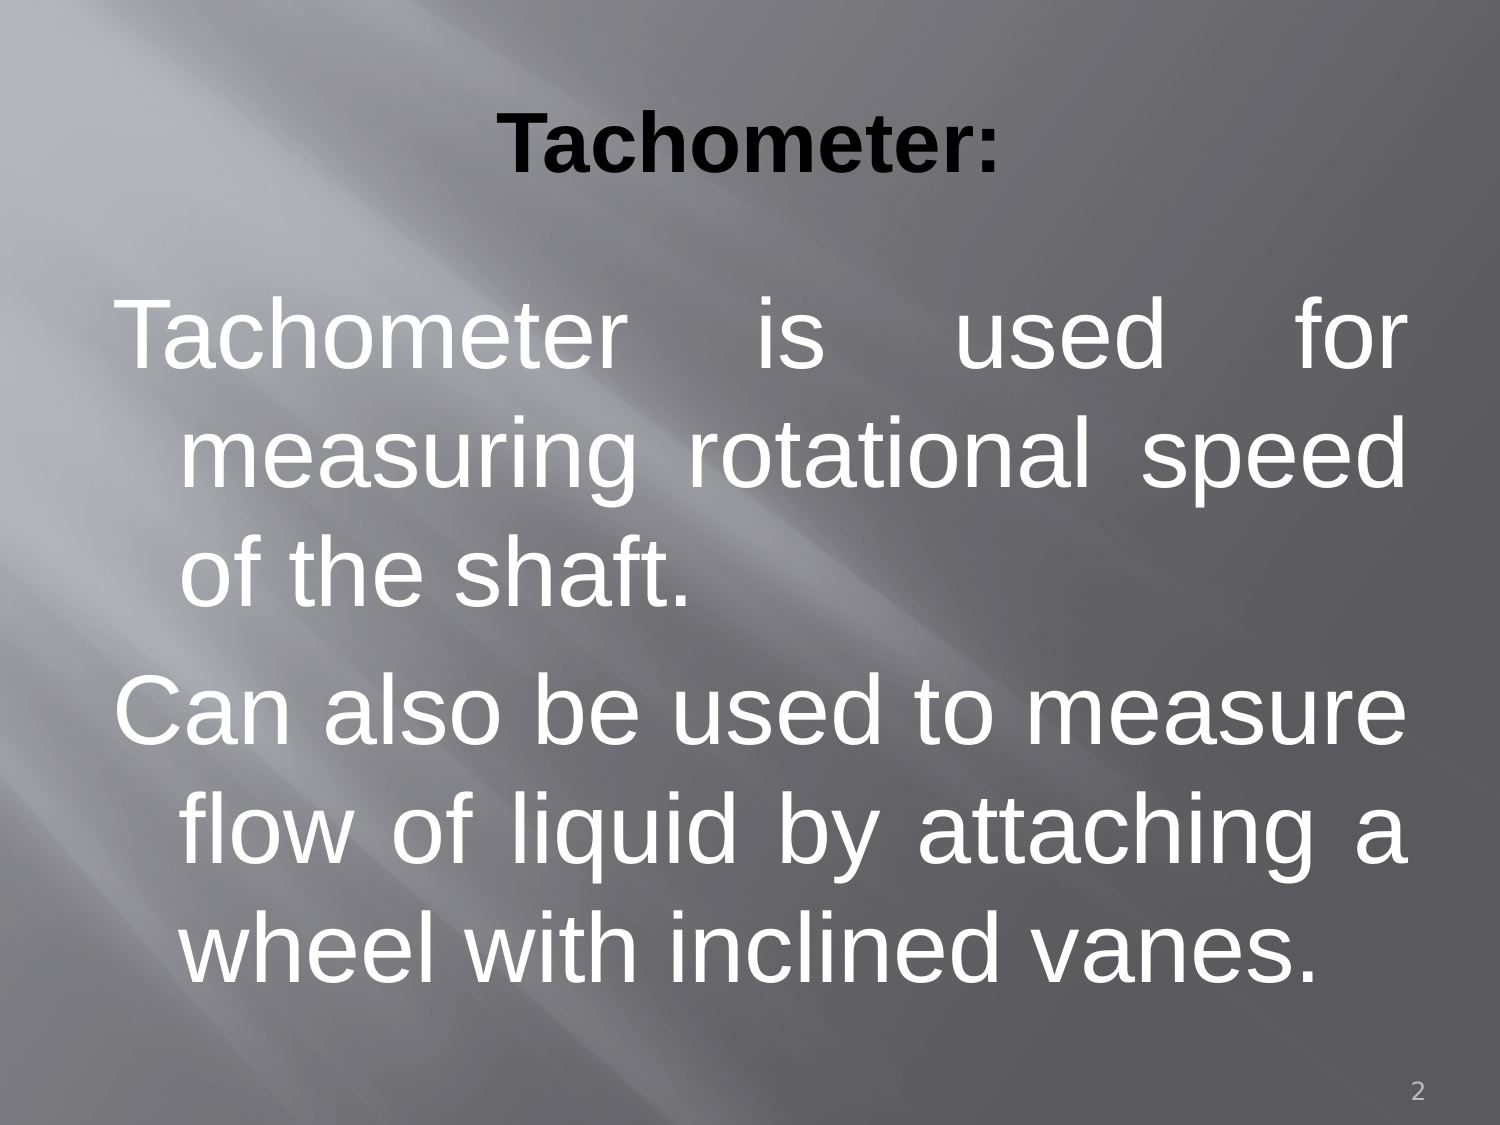

# Tachometer:
Tachometer is used for measuring rotational speed of the shaft.
Can also be used to measure flow of liquid by attaching a wheel with inclined vanes.
2